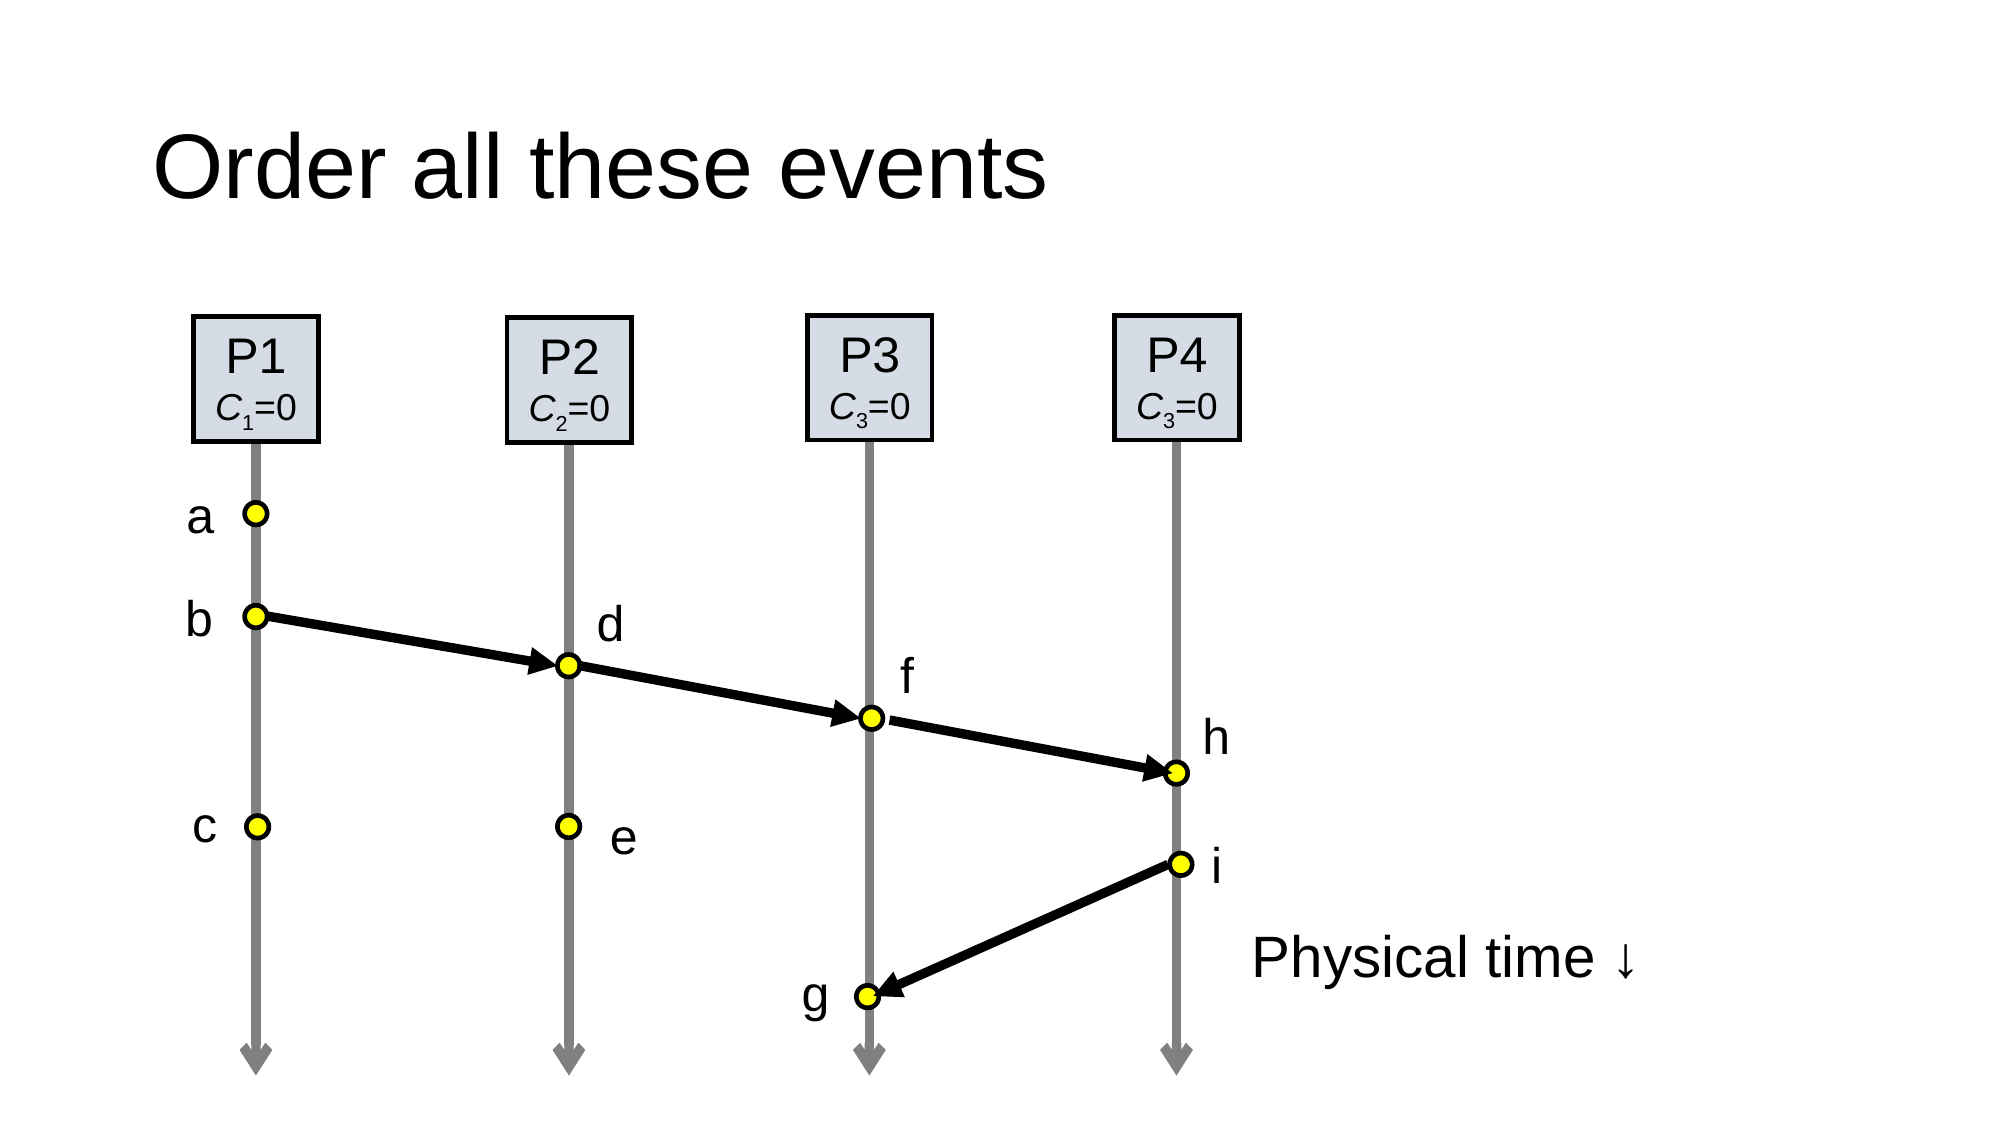

# Order all these events
P3
C3=0
P4
C3=0
P1
C1=0
P2
C2=0
a

b
d

f

h

c
e

i

Physical time ↓
g